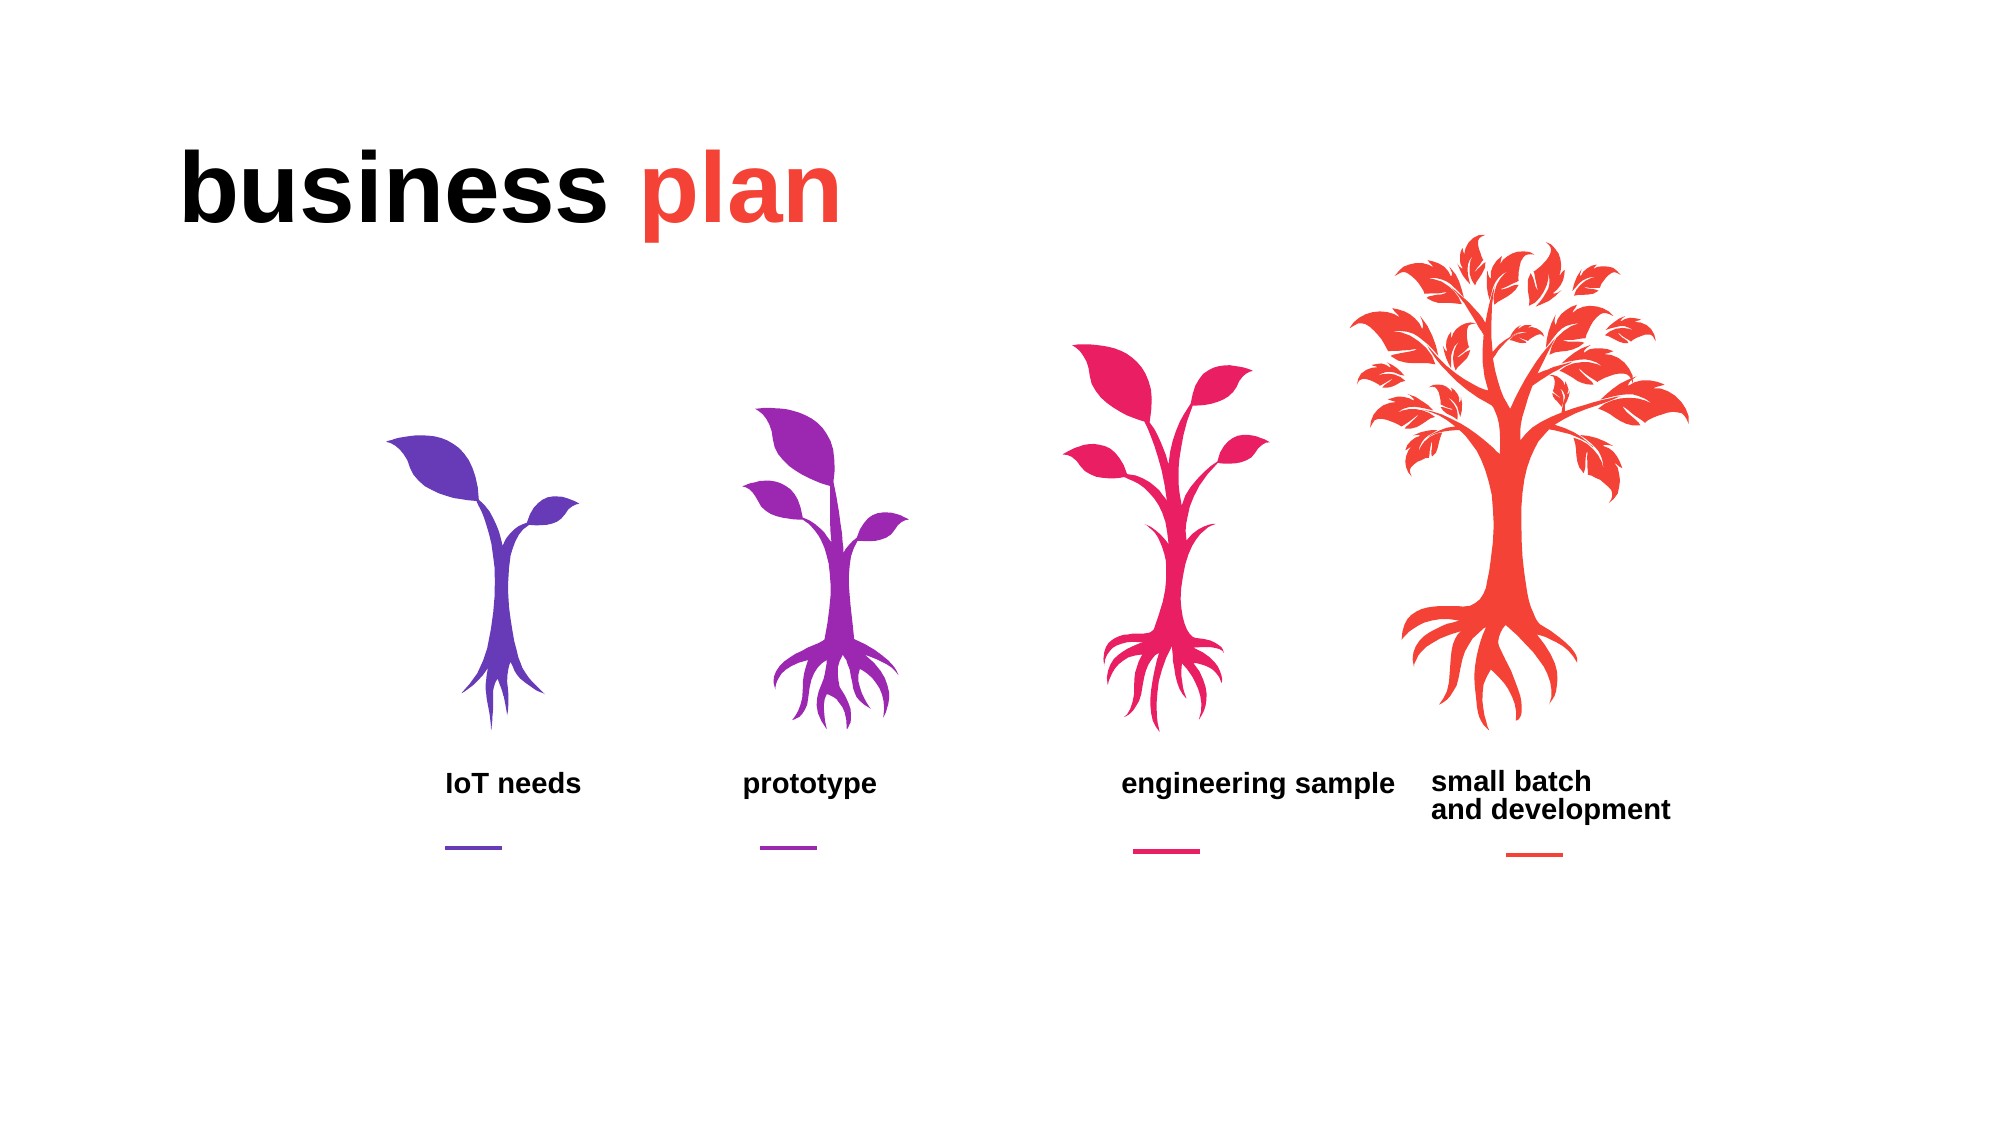

business plan

small batch
and development
IoT needs
prototype
engineering sample